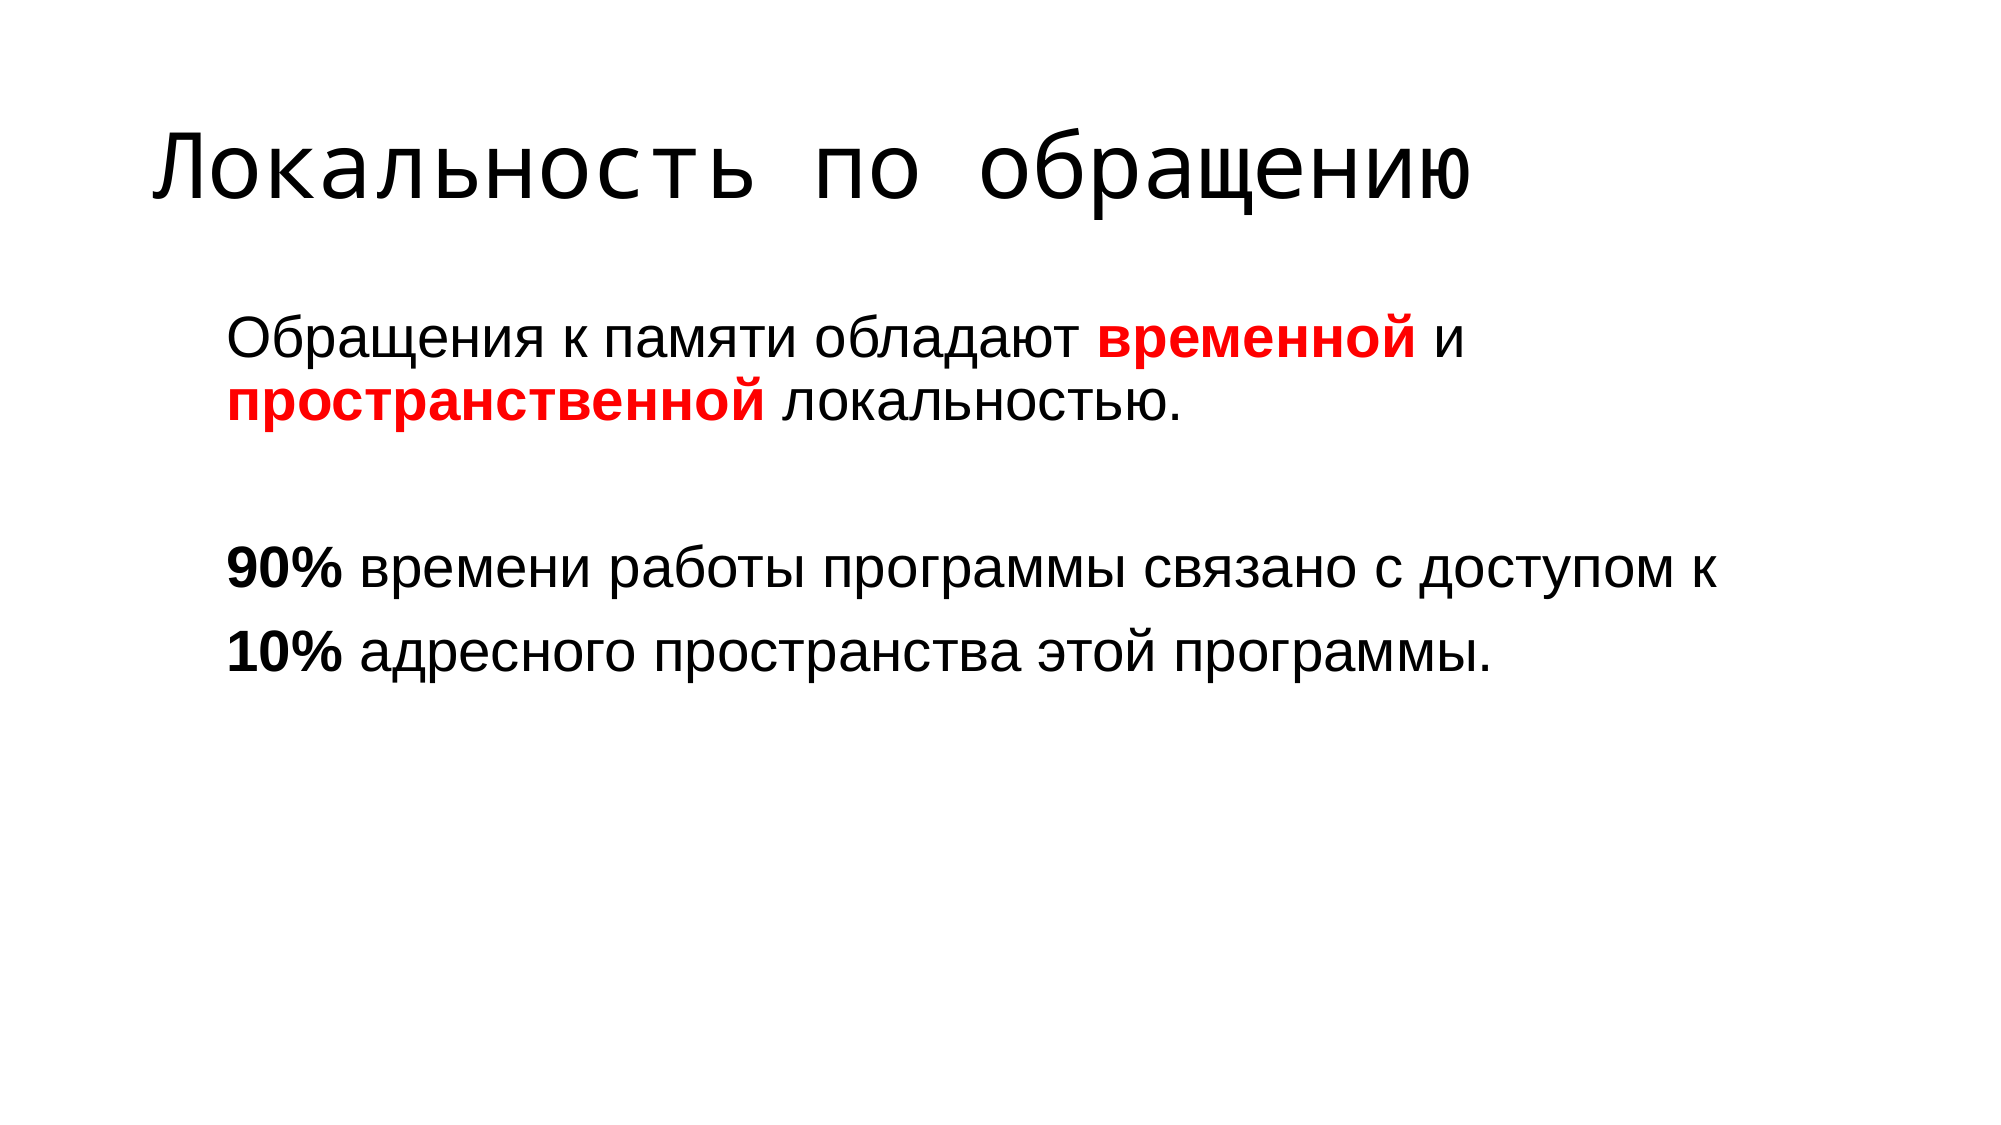

Локальность по обращению
Обращения к памяти обладают временной и пространственной локальностью.

90% времени работы программы связано с доступом к
10% адресного пространства этой программы.